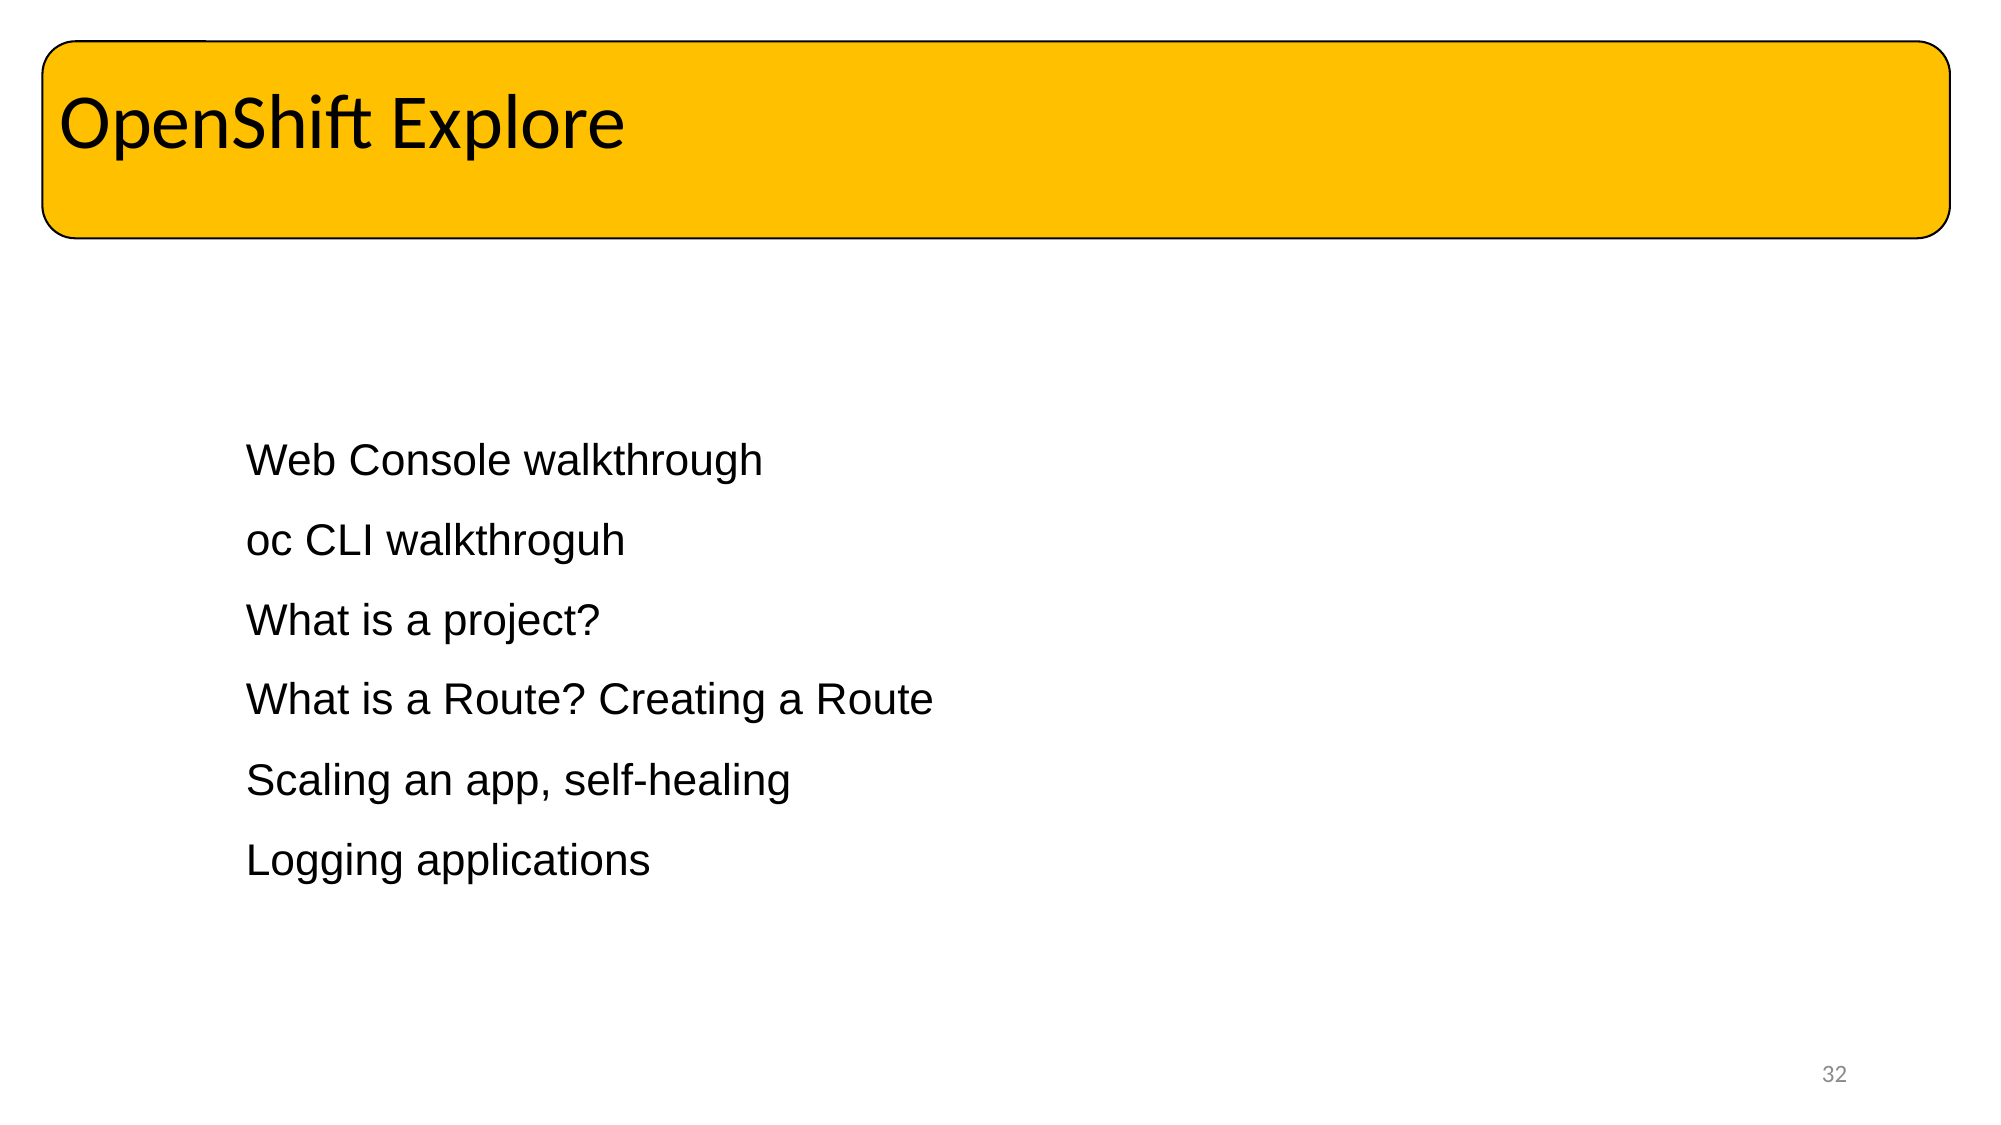

OpenShift Explore
# Web Console walkthrough oc CLI walkthroguh What is a project? What is a Route? Creating a Route Scaling an app, self-healing Logging applications
32